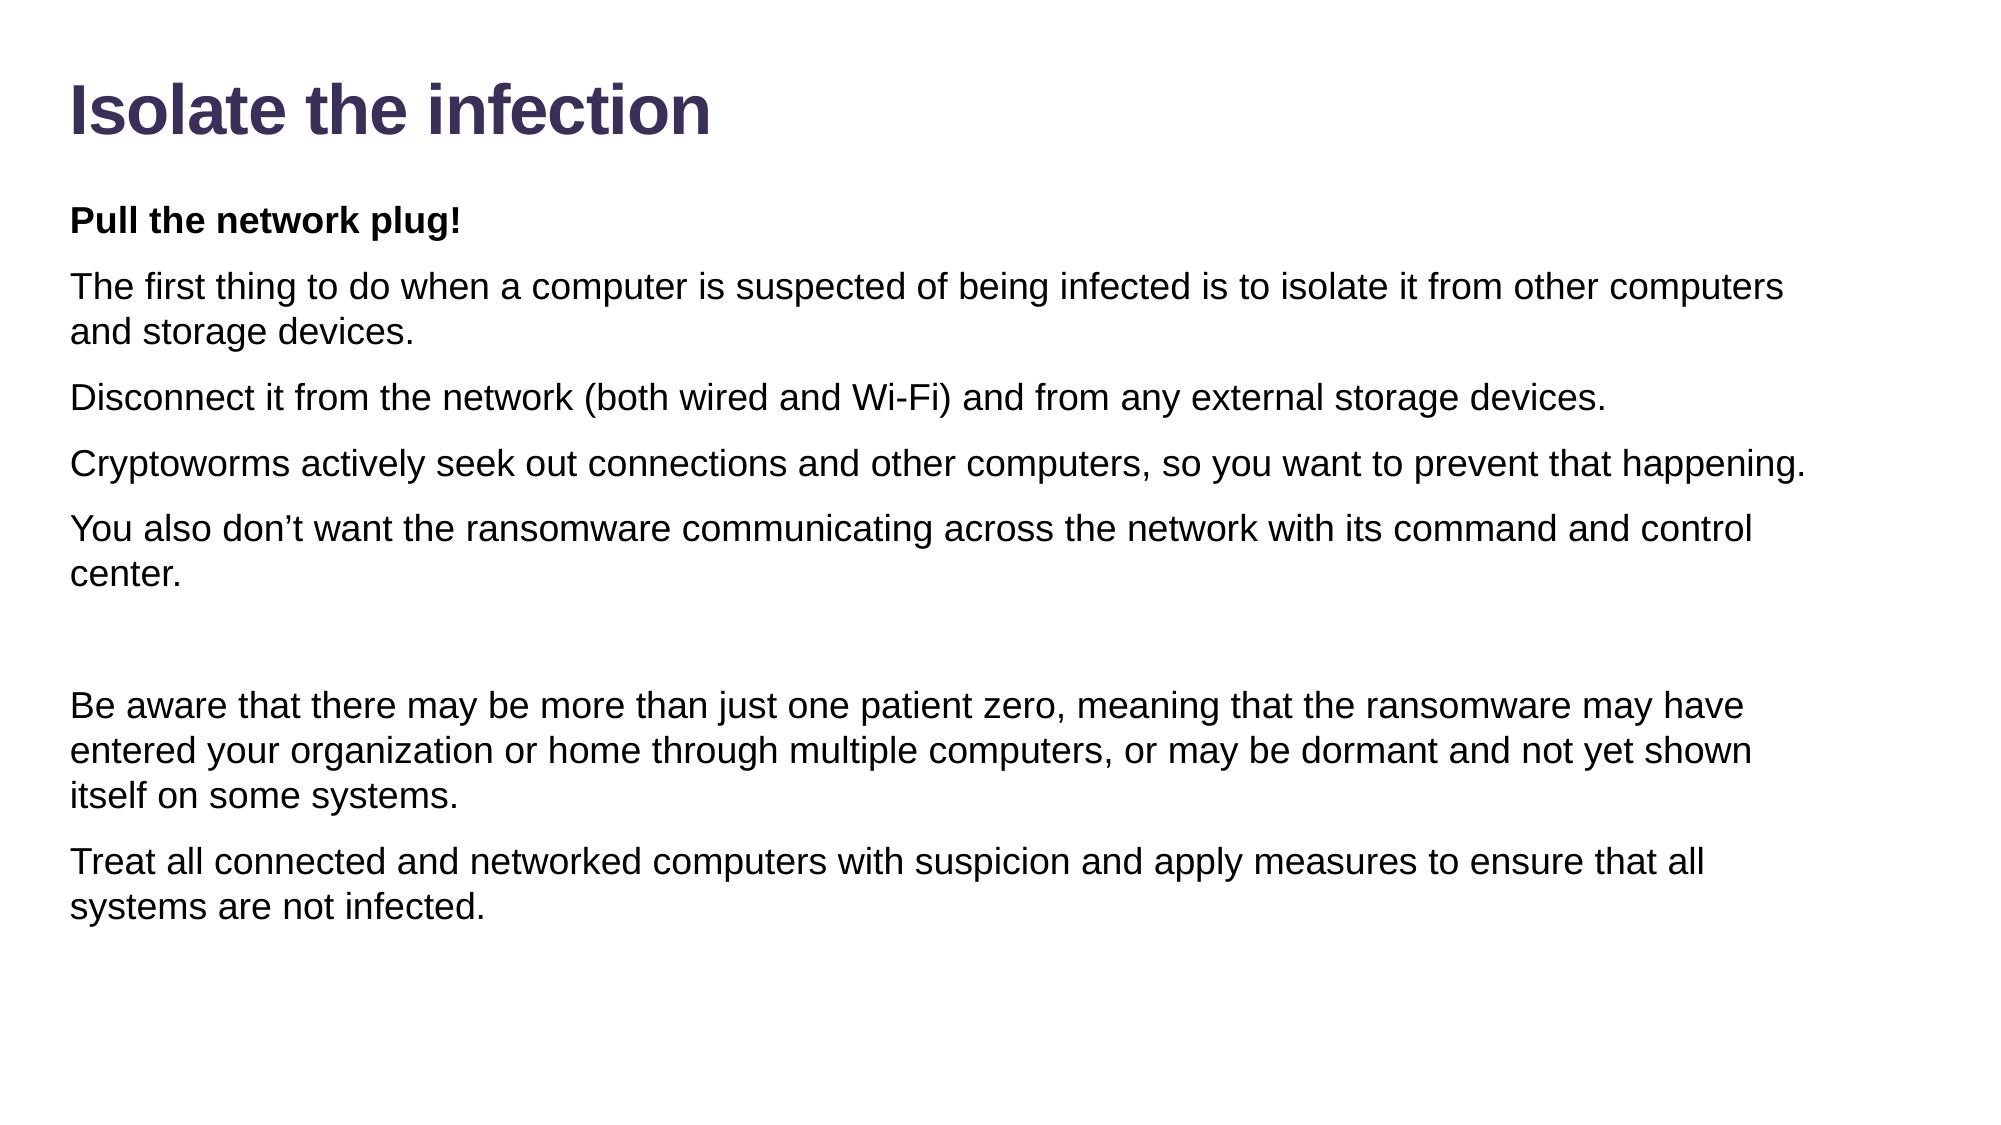

# Isolate the infection
Pull the network plug!
The first thing to do when a computer is suspected of being infected is to isolate it from other computers and storage devices.
Disconnect it from the network (both wired and Wi-Fi) and from any external storage devices.
Cryptoworms actively seek out connections and other computers, so you want to prevent that happening.
You also don’t want the ransomware communicating across the network with its command and control center.

Be aware that there may be more than just one patient zero, meaning that the ransomware may have entered your organization or home through multiple computers, or may be dormant and not yet shown itself on some systems.
Treat all connected and networked computers with suspicion and apply measures to ensure that all systems are not infected.